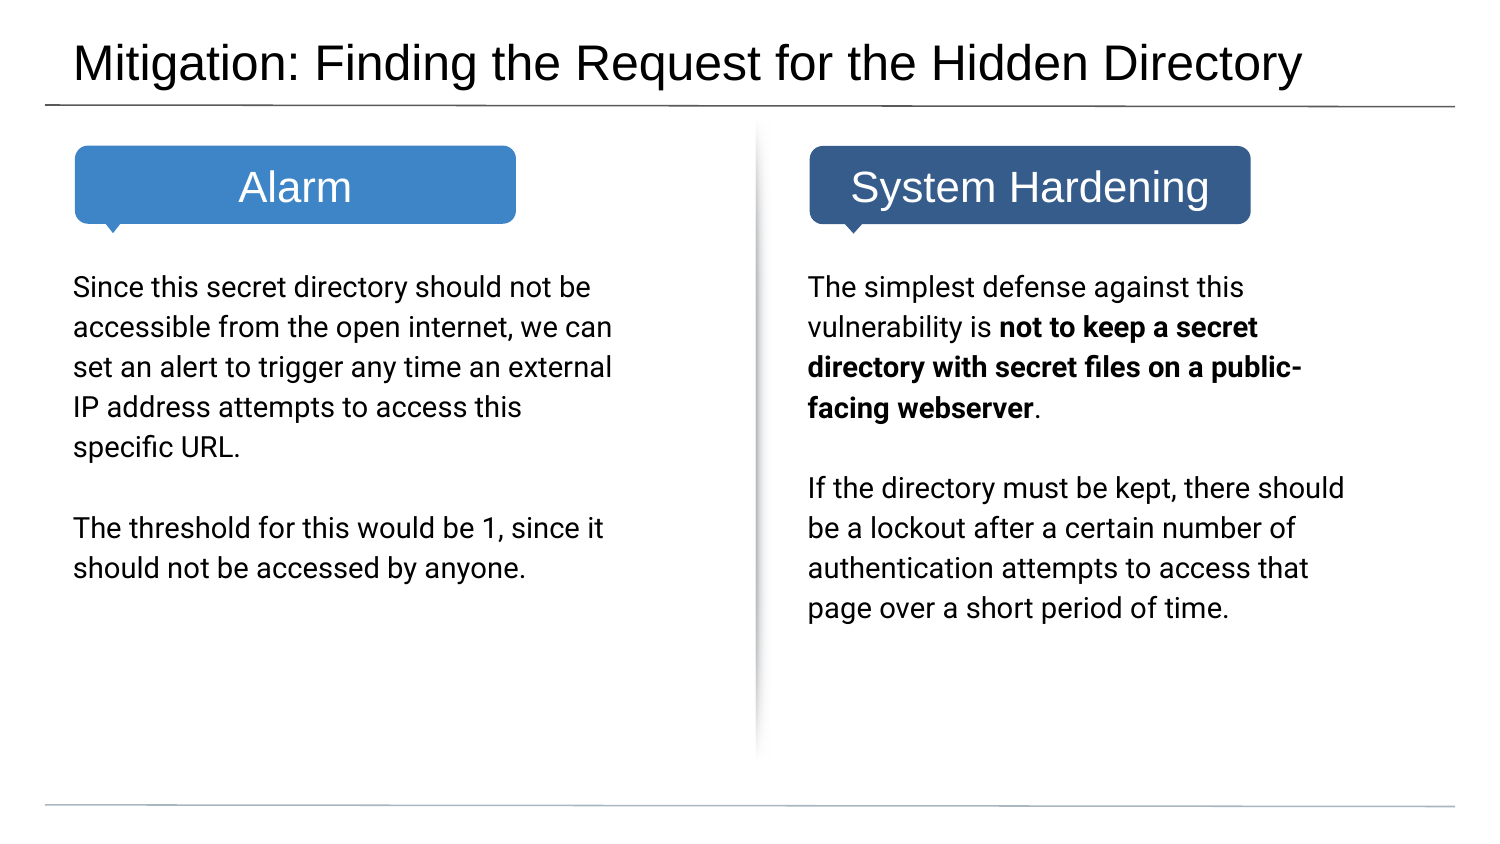

# Mitigation: Finding the Request for the Hidden Directory
Since this secret directory should not be accessible from the open internet, we can set an alert to trigger any time an external IP address attempts to access this specific URL.

The threshold for this would be 1, since it should not be accessed by anyone.

The simplest defense against this vulnerability is not to keep a secret directory with secret files on a public-facing webserver.

If the directory must be kept, there should be a lockout after a certain number of authentication attempts to access that page over a short period of time.